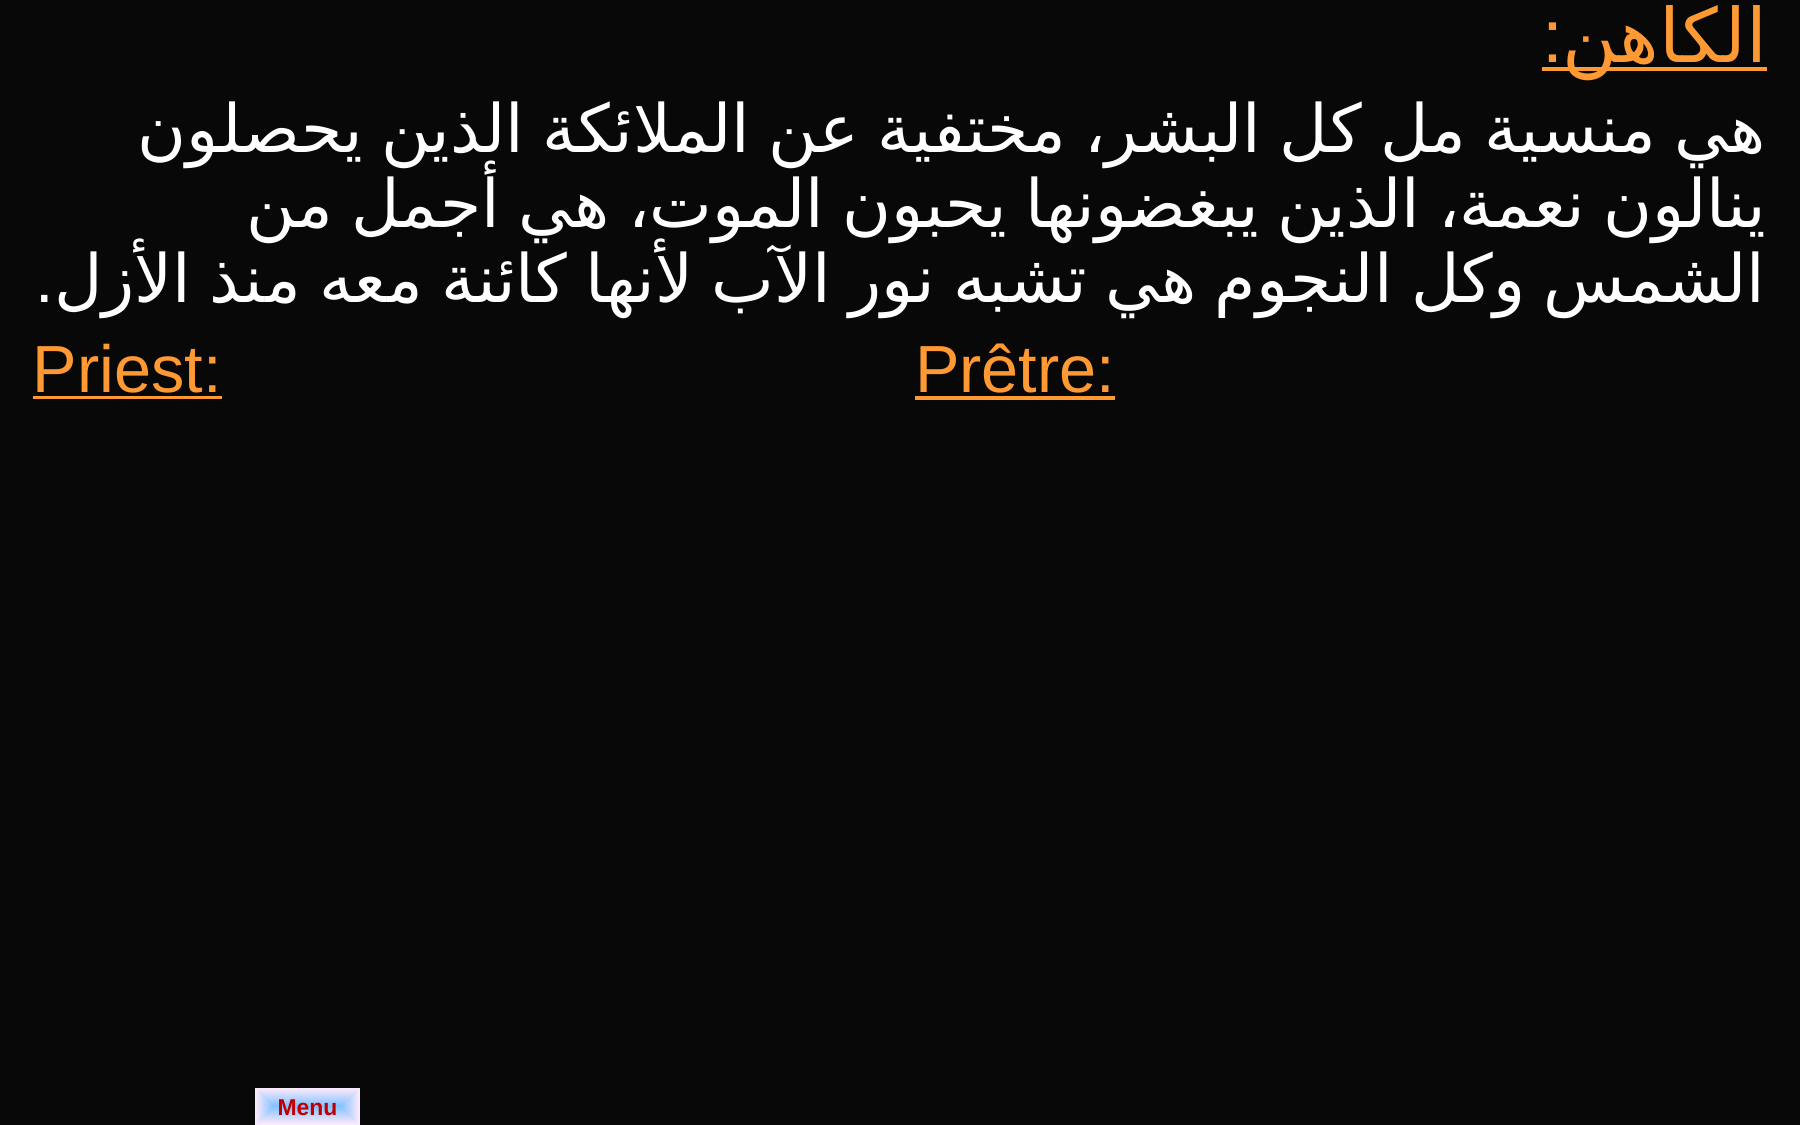

| الكاهن: هي منسية مل كل البشر، مختفية عن الملائكة الذين يحصلون ينالون نعمة، الذين يبغضونها يحبون الموت، هي أجمل من الشمس وكل النجوم هي تشبه نور الآب لأنها كائنة معه منذ الأزل. |  |
| --- | --- |
| Priest: | Prêtre: |

Menu